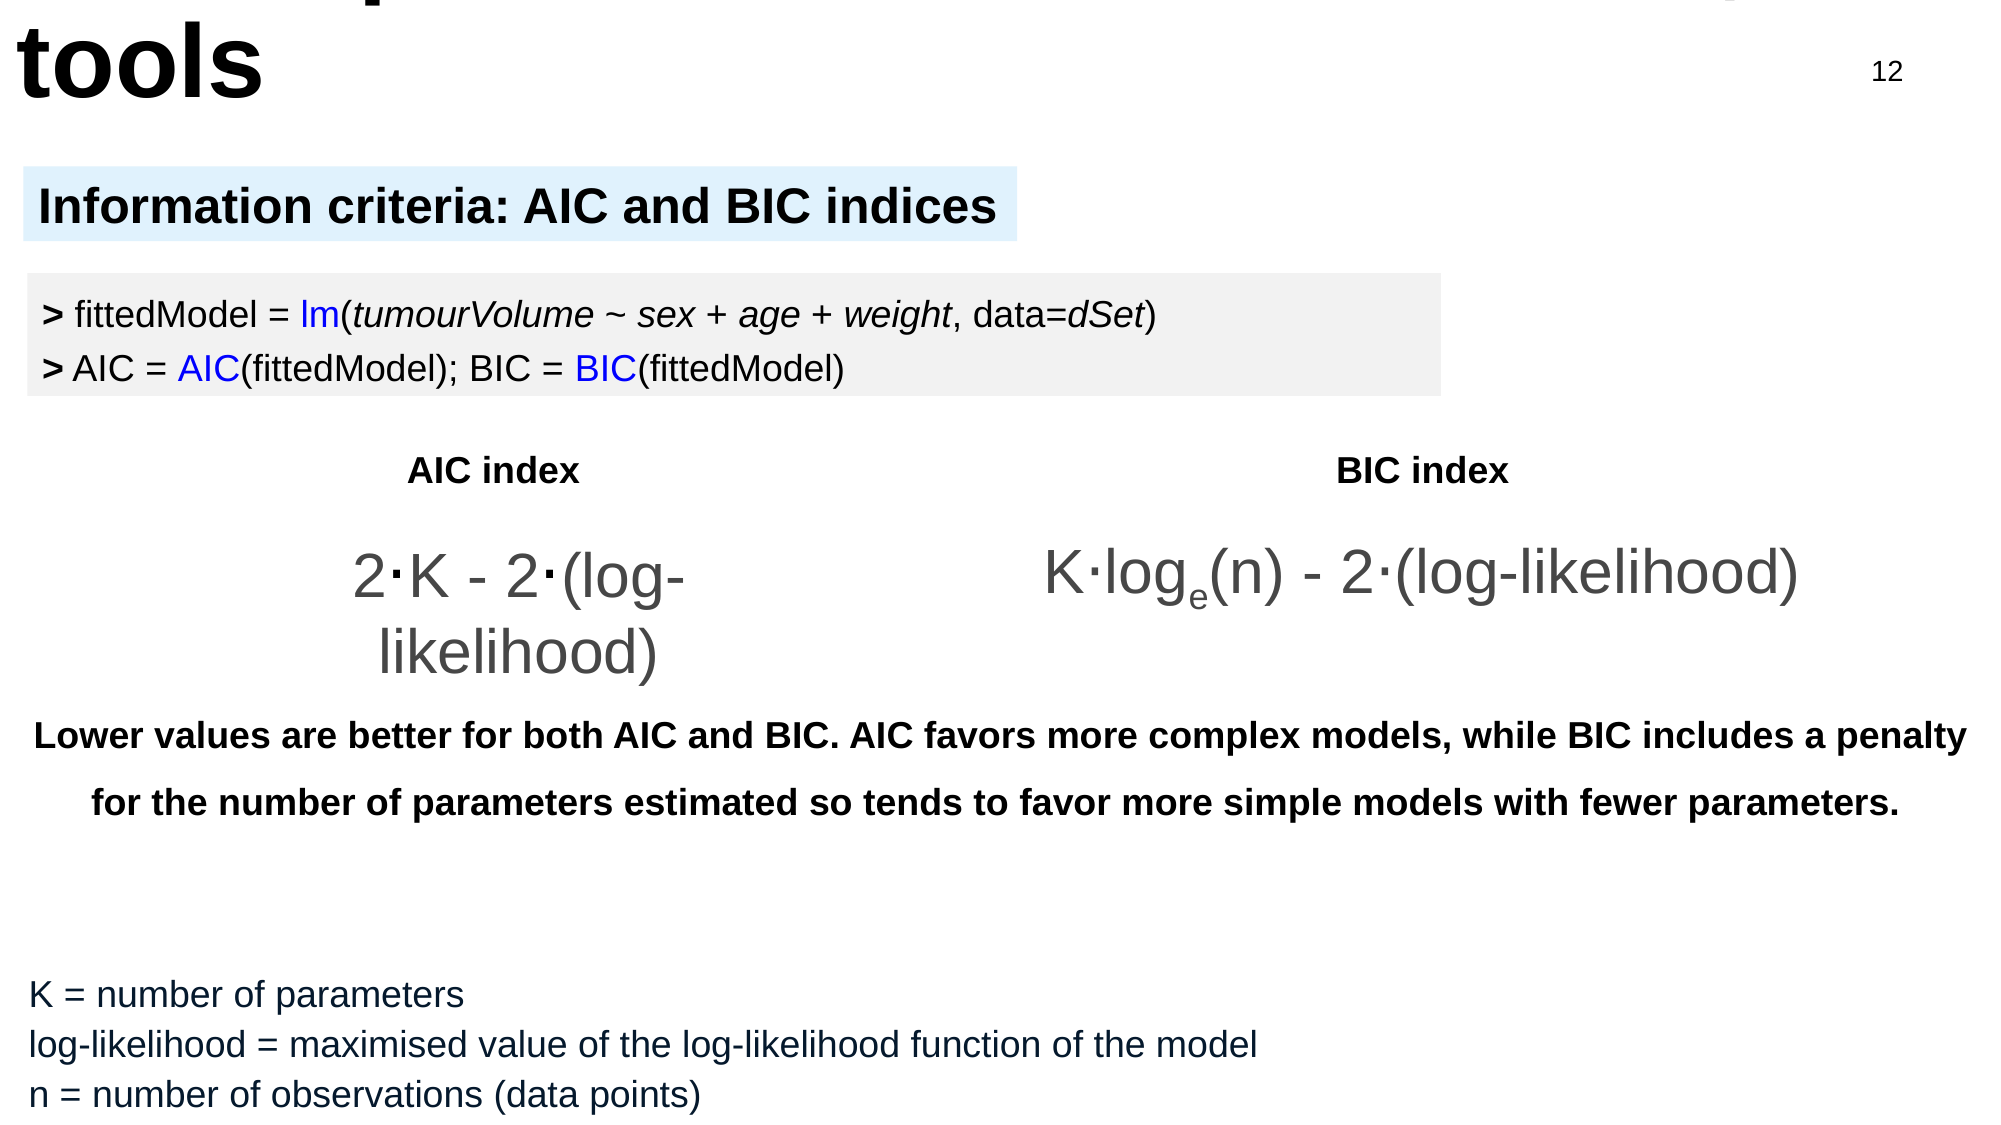

Development of a reference model, tools
#
12
Information criteria: AIC and BIC indices
> fittedModel = lm(tumourVolume ~ sex + age + weight, data=dSet)
> AIC = AIC(fittedModel); BIC = BIC(fittedModel)
AIC index
BIC index
K⋅loge(n) - 2⋅(log-likelihood)
2⋅K - 2⋅(log-likelihood)
Lower values are better for both AIC and BIC. AIC favors more complex models, while BIC includes a penalty for the number of parameters estimated so tends to favor more simple models with fewer parameters.
K = number of parameters
log-likelihood = maximised value of the log-likelihood function of the model
n = number of observations (data points)